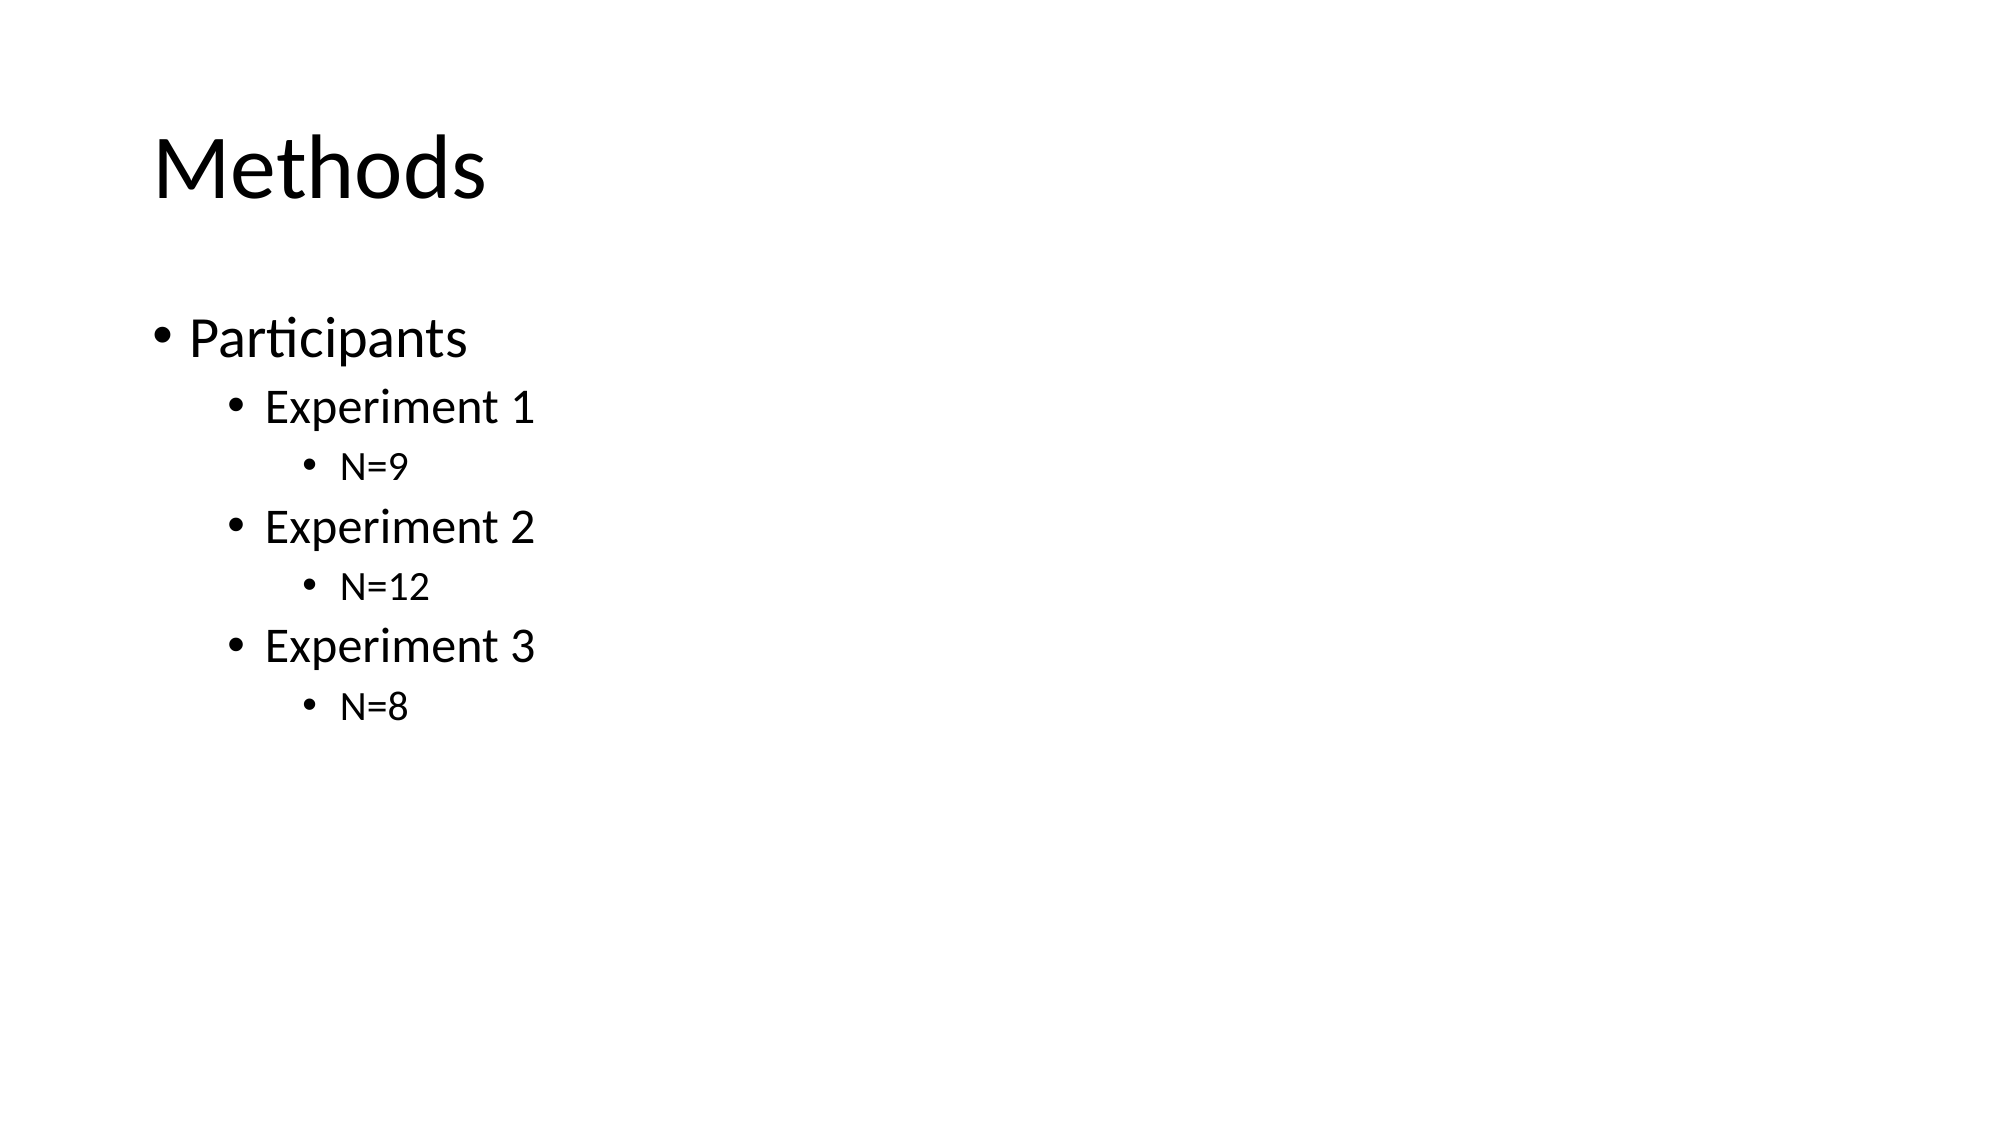

# Methods
Participants
Experiment 1
N=9
Experiment 2
N=12
Experiment 3
N=8